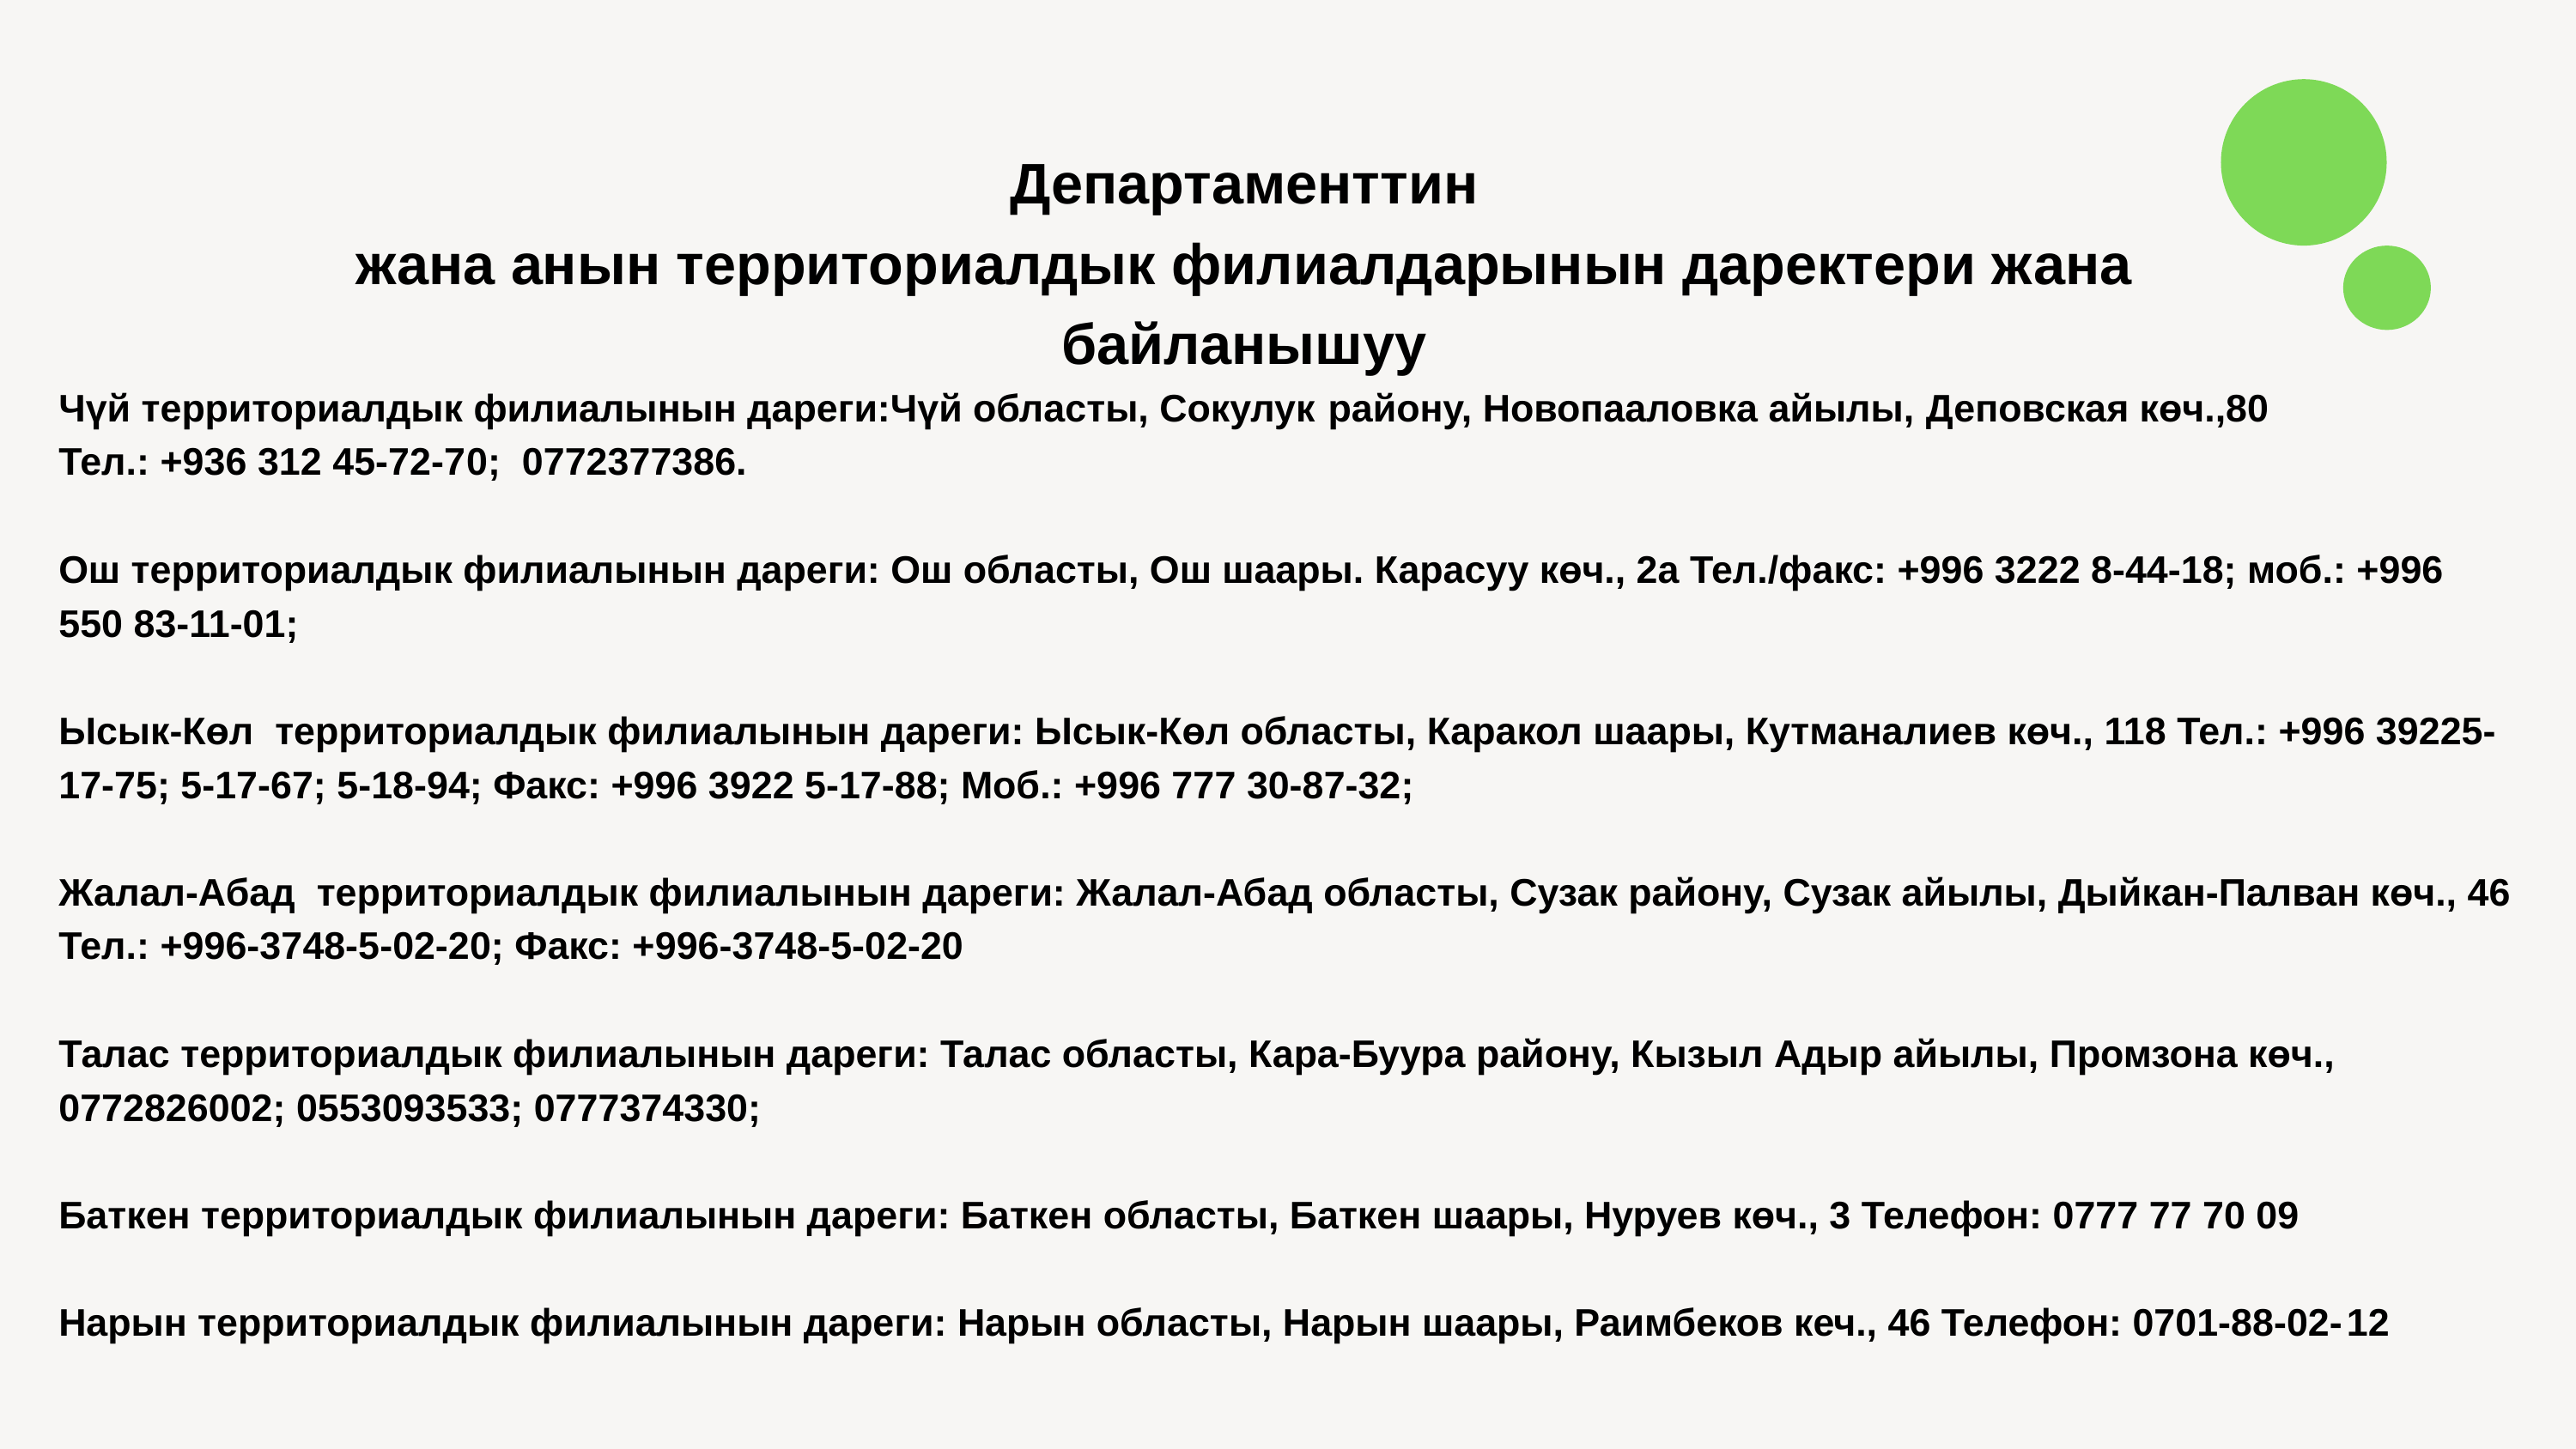

Департаменттин
жана анын территориалдык филиалдарынын даректери жана байланышуу

Чүй территориалдык филиалынын дареги:Чүй областы, Сокулук району, Новопааловка айылы, Деповская көч.,80
Тел.: +936 312 45-72-70;  0772377386.

Ош территориалдык филиалынын дареги: Ош областы, Ош шаары. Карасуу көч., 2а Тел./факс: +996 3222 8-44-18; моб.: +996 550 83-11-01;

Ысык-Көл  территориалдык филиалынын дареги: Ысык-Көл областы, Каракол шаары, Кутманалиев көч., 118 Тел.: +996 39225-17-75; 5-17-67; 5-18-94; Факс: +996 3922 5-17-88; Моб.: +996 777 30-87-32;

Жалал-Абад  территориалдык филиалынын дареги: Жалал-Абад областы, Сузак району, Сузак айылы, Дыйкан-Палван көч., 46 Тел.: +996-3748-5-02-20; Факс: +996-3748-5-02-20

Талас территориалдык филиалынын дареги: Талас областы, Кара-Буура району, Кызыл Адыр айылы, Промзона көч.,
0772826002; 0553093533; 0777374330;

Баткен территориалдык филиалынын дареги: Баткен областы, Баткен шаары, Нуруев көч., 3 Телефон: 0777 77 70 09

Нарын территориалдык филиалынын дареги: Нарын областы, Нарын шаары, Раимбеков кеч., 46 Телефон: 0701-88-02-12